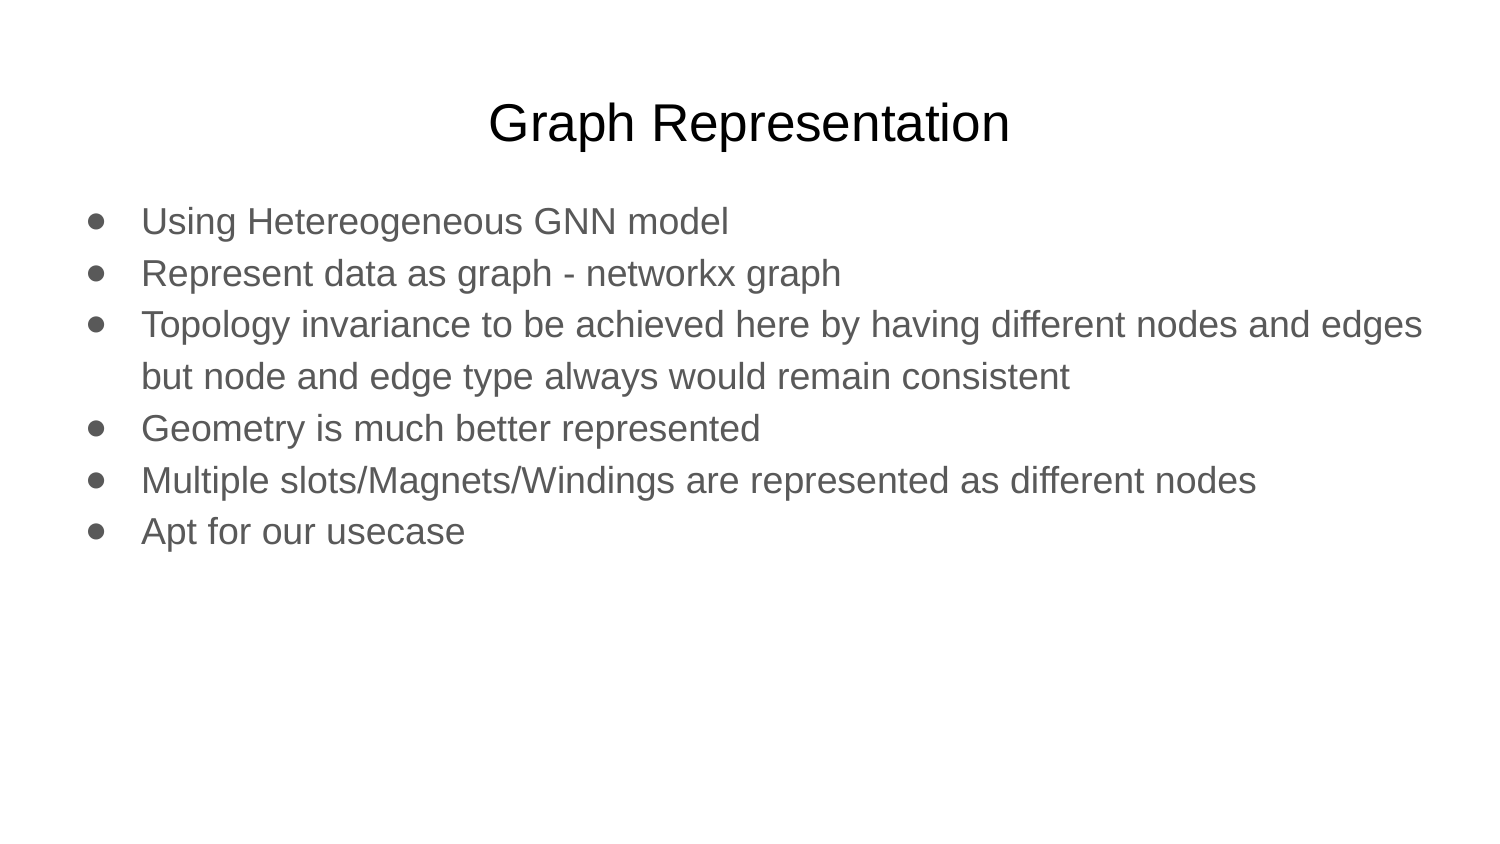

# Graph Representation
Using Hetereogeneous GNN model
Represent data as graph - networkx graph
Topology invariance to be achieved here by having different nodes and edges but node and edge type always would remain consistent
Geometry is much better represented
Multiple slots/Magnets/Windings are represented as different nodes
Apt for our usecase